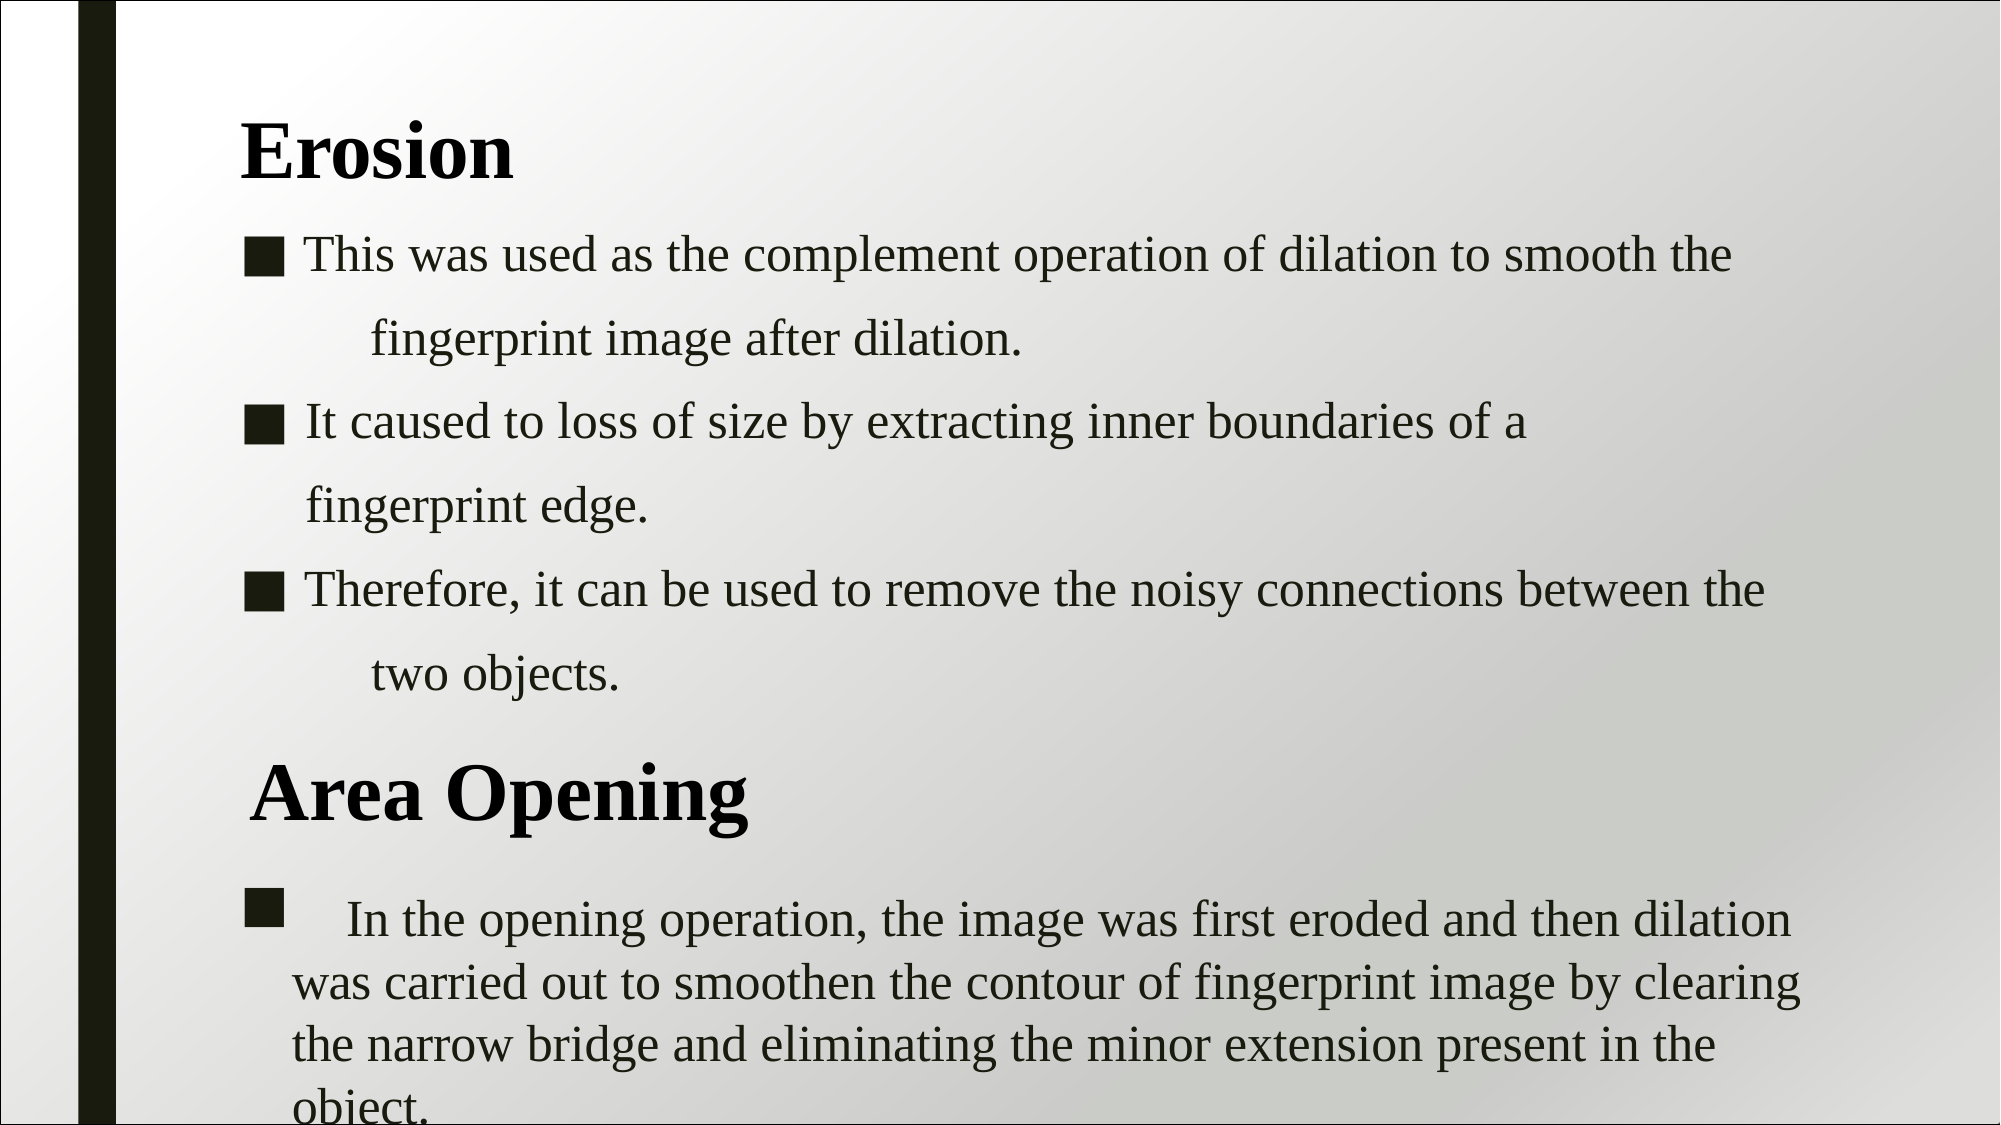

Erosion
This was used as the complement operation of dilation to smooth the 	fingerprint image after dilation.
It caused to loss of size by extracting inner boundaries of a fingerprint edge.
Therefore, it can be used to remove the noisy connections between the 	two objects.
Area Opening
	In the opening operation, the image was first eroded and then dilation was carried out to smoothen the contour of fingerprint image by clearing the narrow bridge and eliminating the minor extension present in the object.